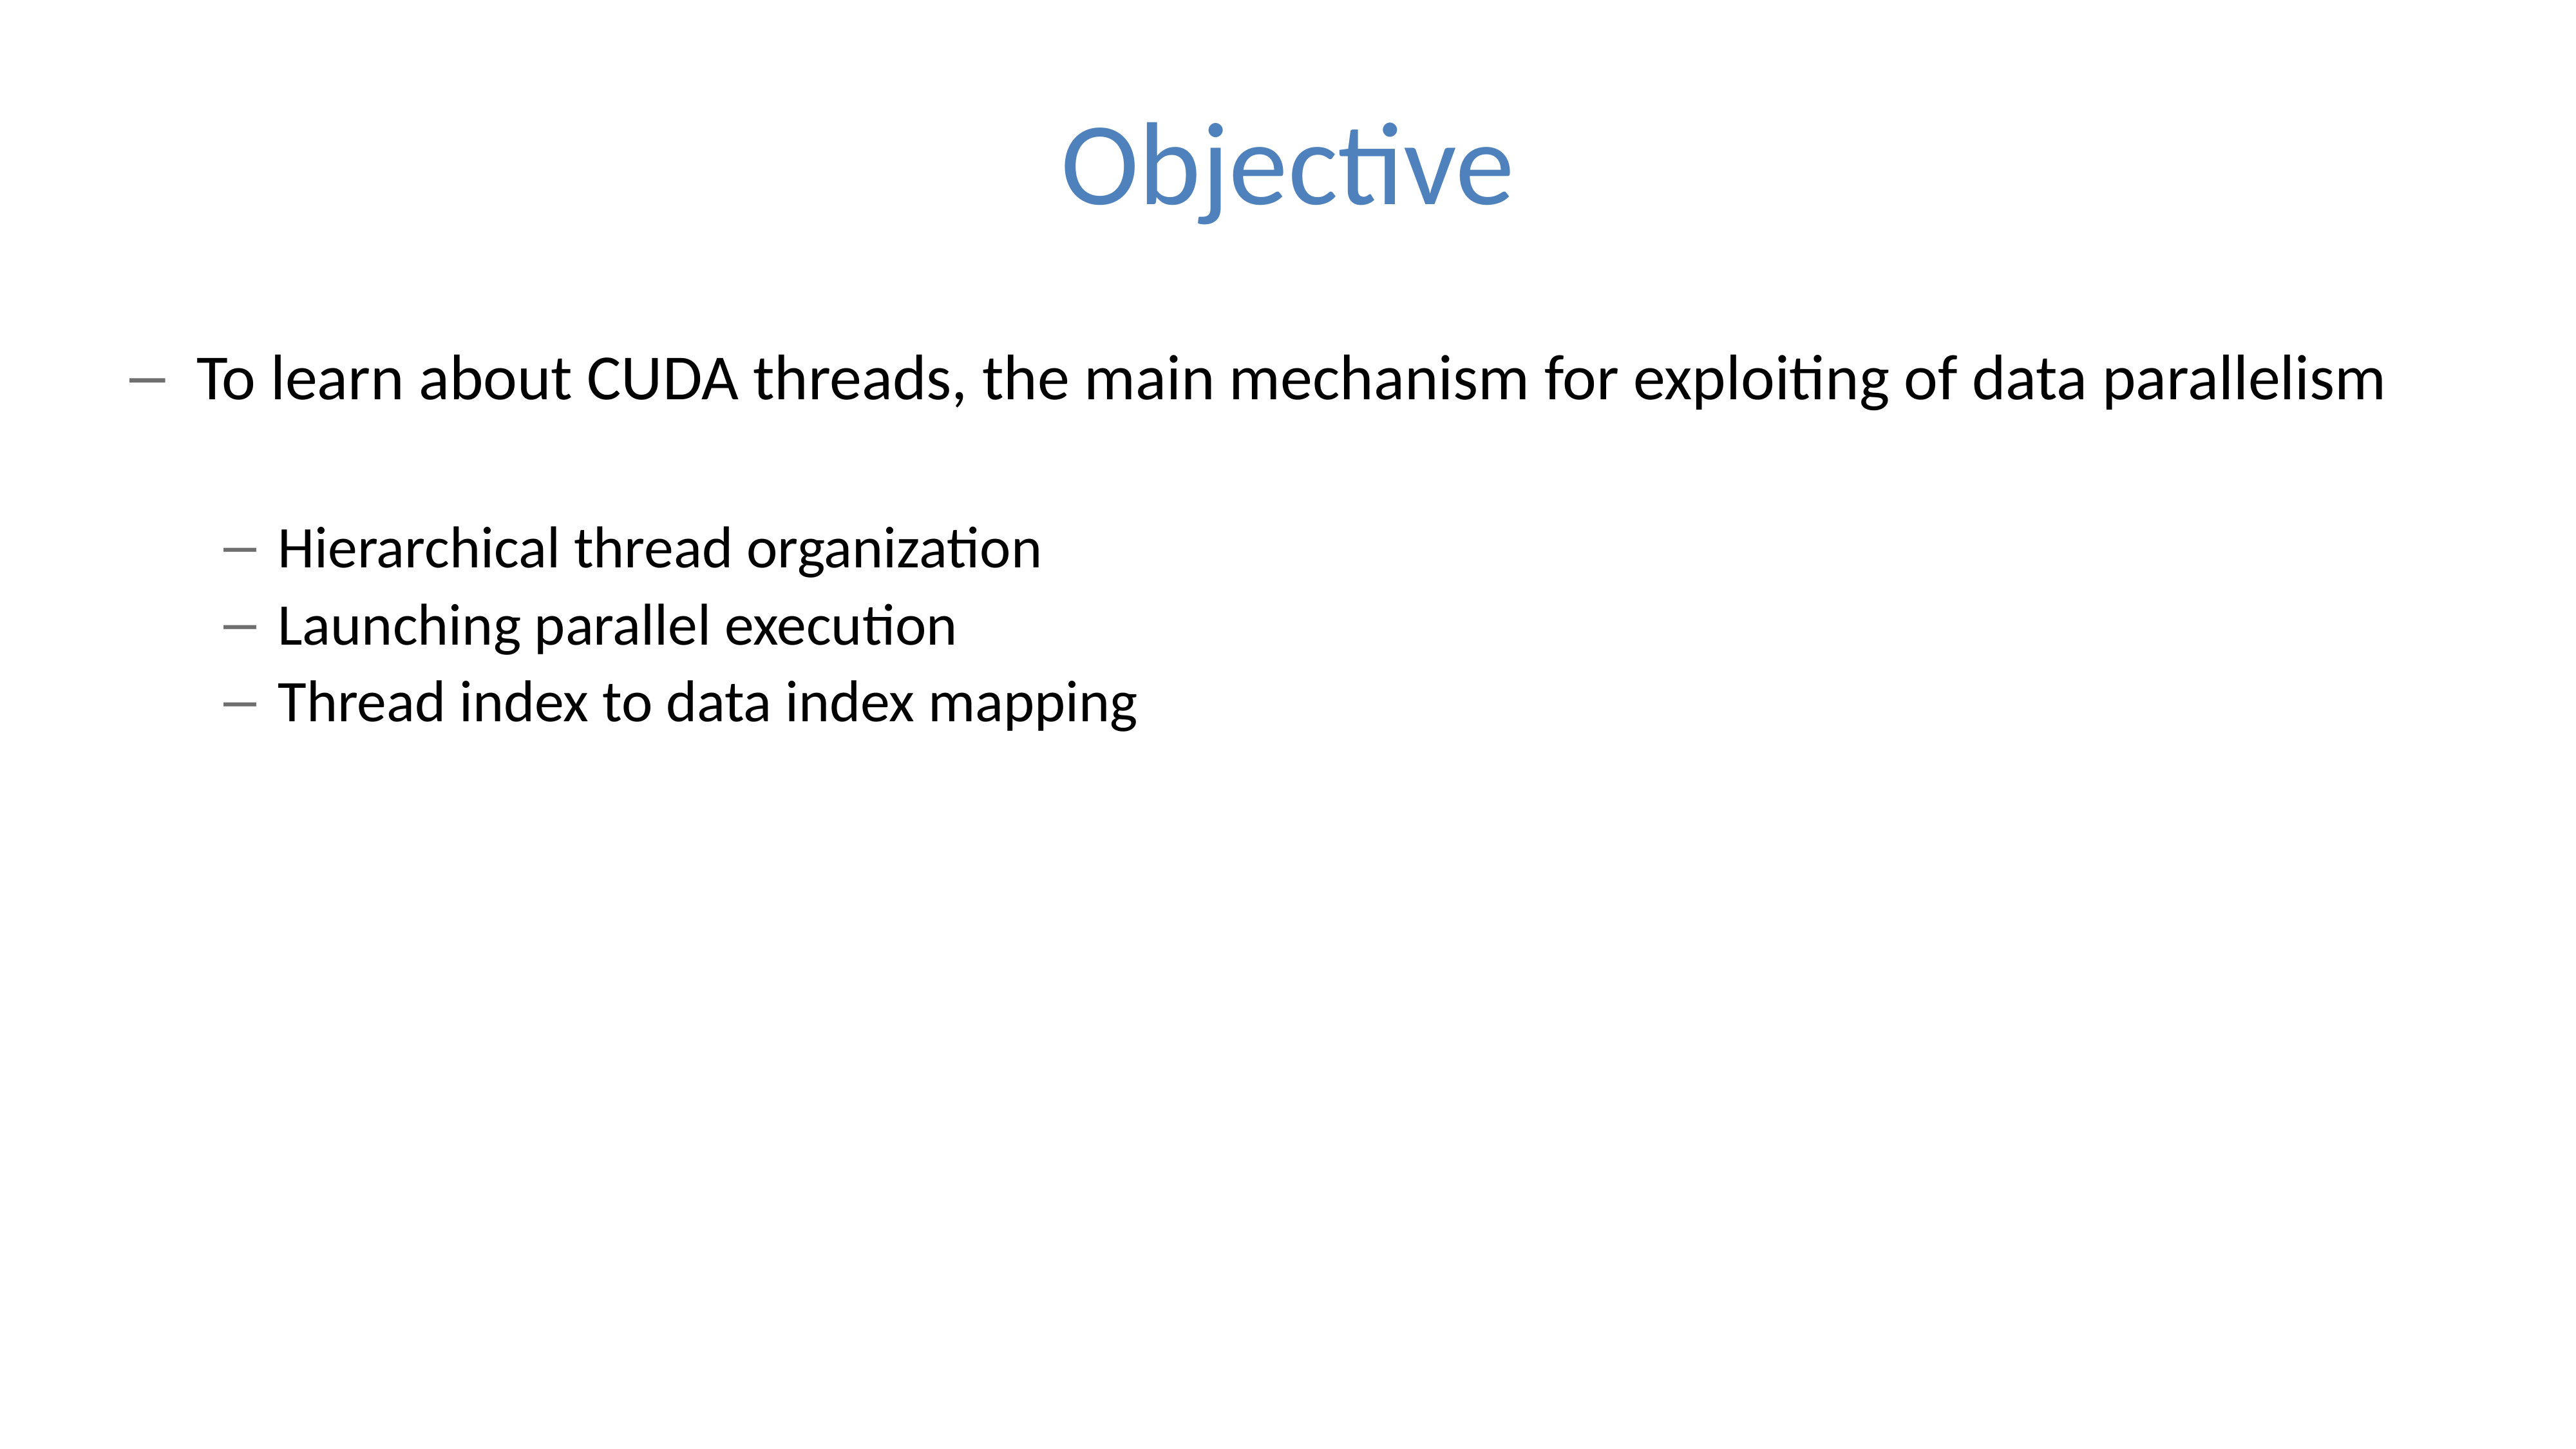

# Objective
To learn about CUDA threads, the main mechanism for exploiting of data parallelism

Hierarchical thread organization
Launching parallel execution
Thread index to data index mapping